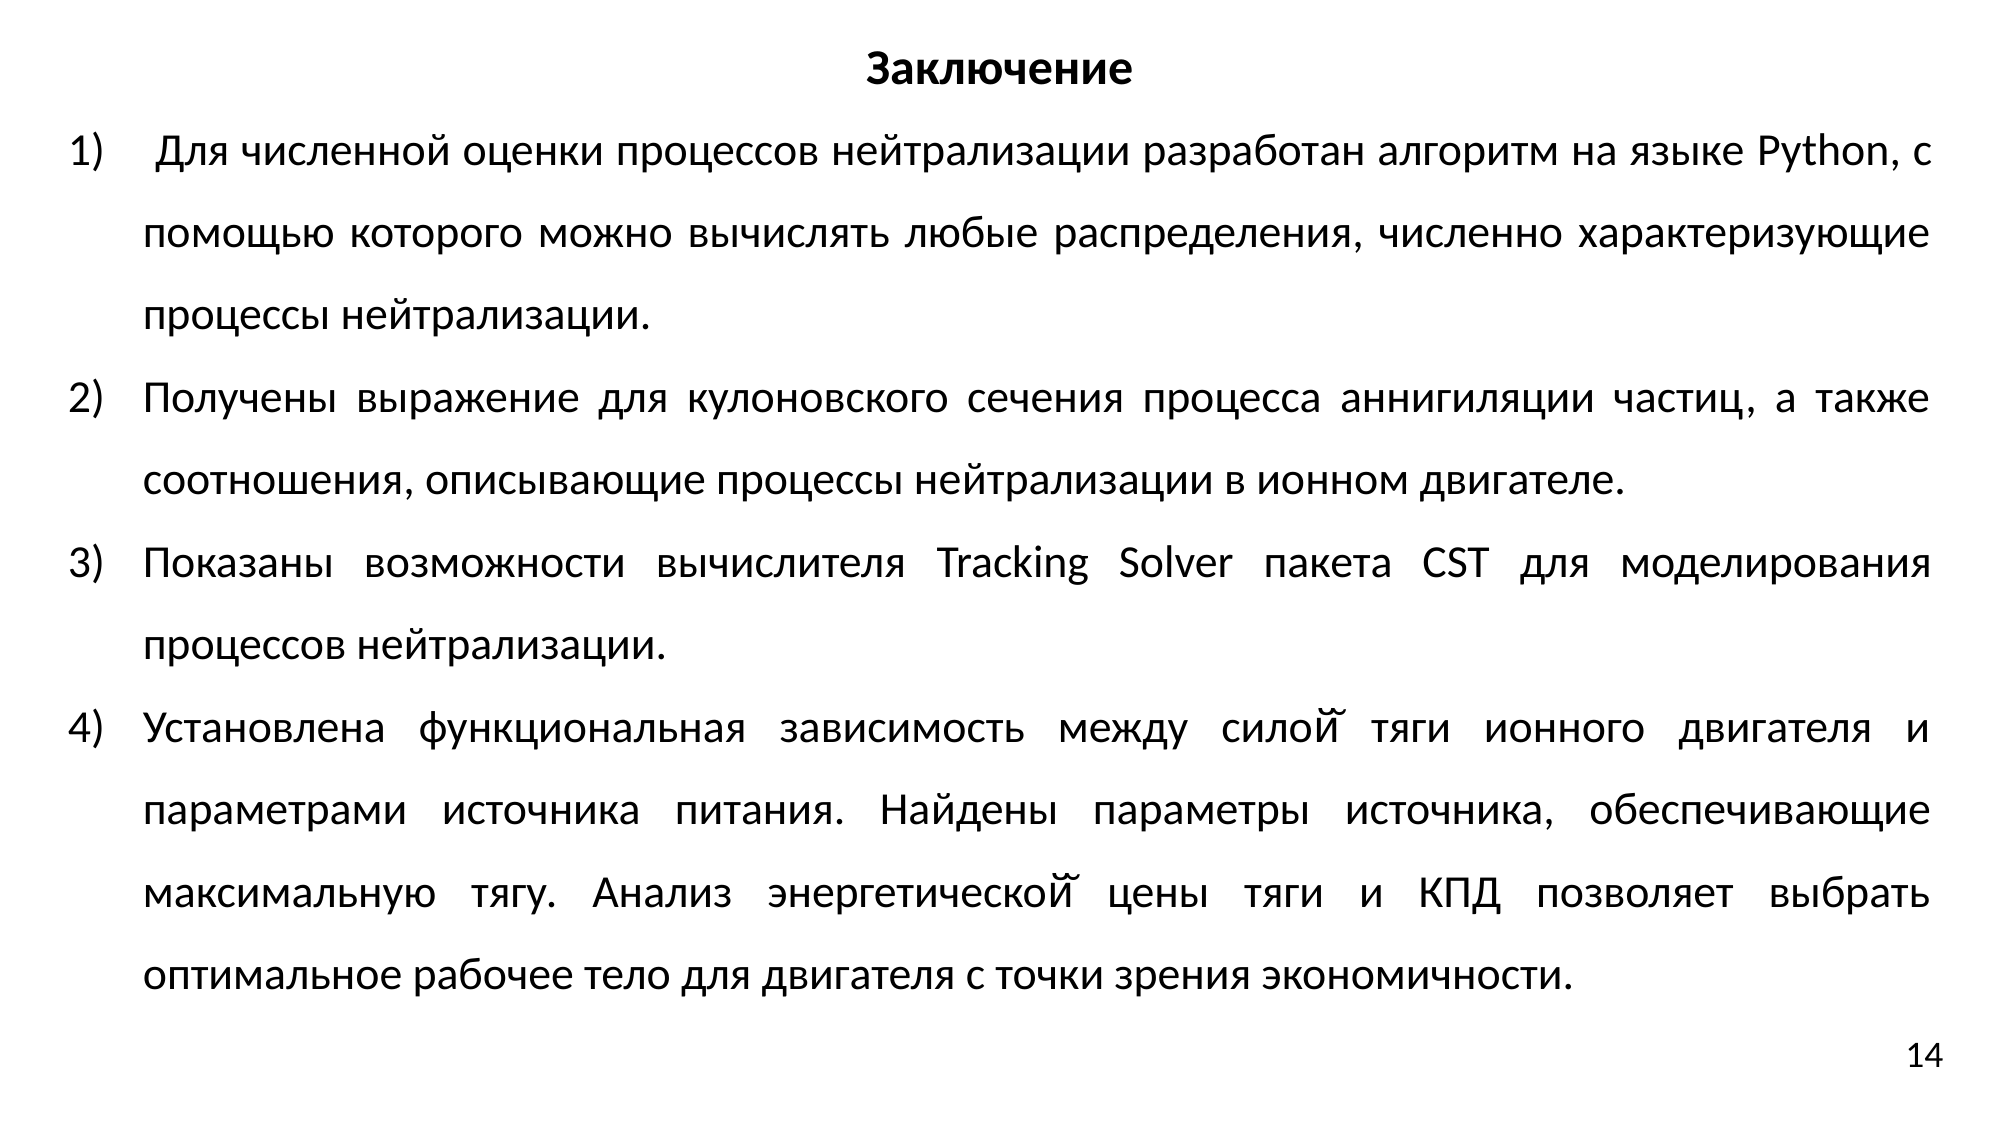

Заключение
 Для численной оценки процессов нейтрализации разработан алгоритм на языке Python, с помощью которого можно вычислять любые распределения, численно характеризующие процессы нейтрализации.
Получены выражение для кулоновского сечения процесса аннигиляции частиц, а также соотношения, описывающие процессы нейтрализации в ионном двигателе.
Показаны возможности вычислителя Tracking Solver пакета CST для моделирования процессов нейтрализации.
Установлена функциональная зависимость между силой̆ тяги ионного двигателя и параметрами источника питания. Найдены параметры источника, обеспечивающие максимальную тягу. Анализ энергетической̆ цены тяги и КПД позволяет выбрать оптимальное рабочее тело для двигателя с точки зрения экономичности.

14